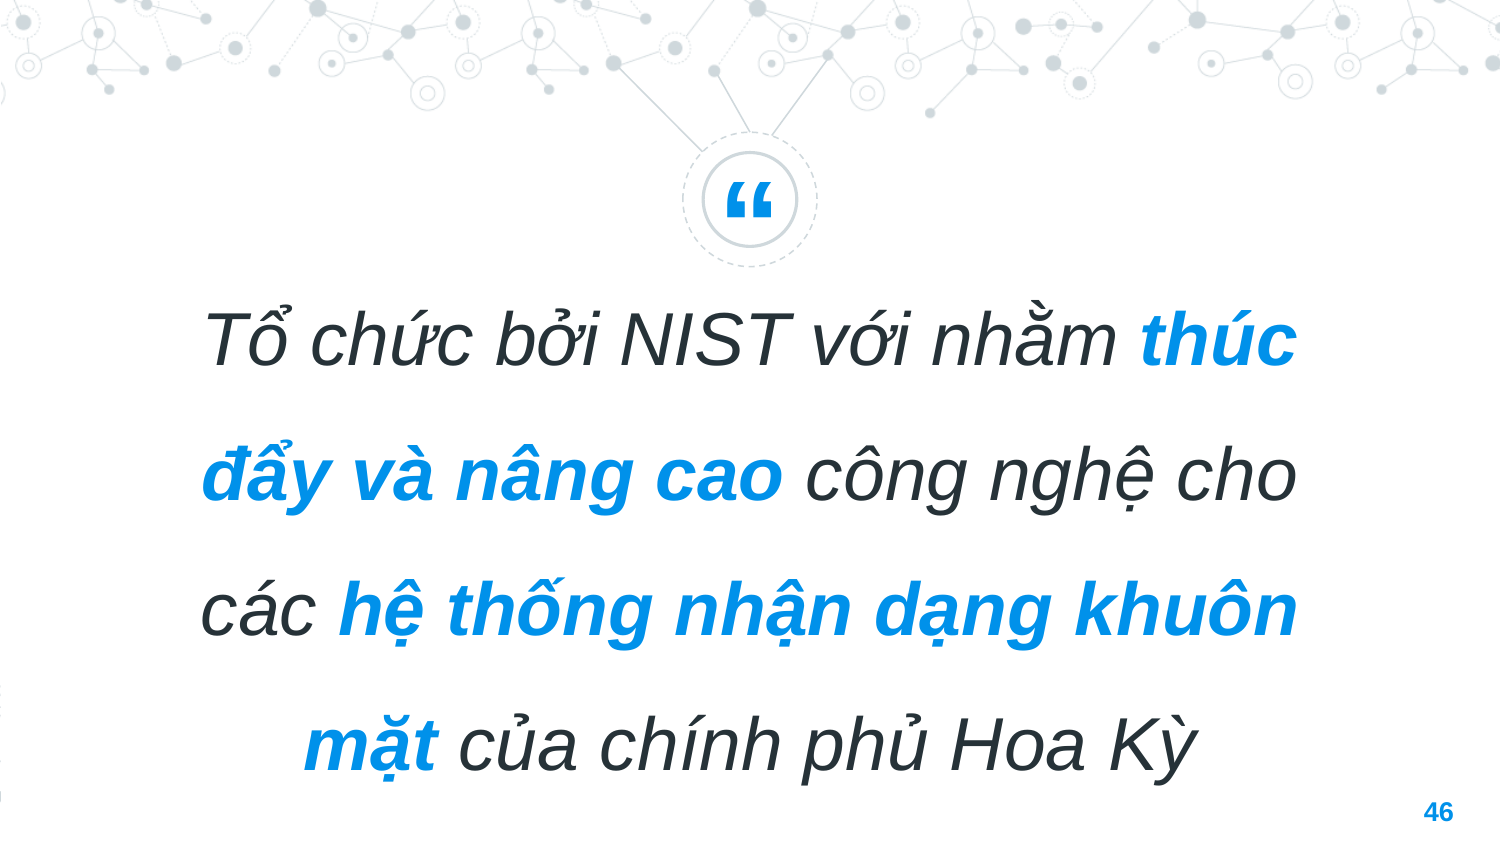

Tổ chức bởi NIST với nhằm thúc đẩy và nâng cao công nghệ cho các hệ thống nhận dạng khuôn mặt của chính phủ Hoa Kỳ
46